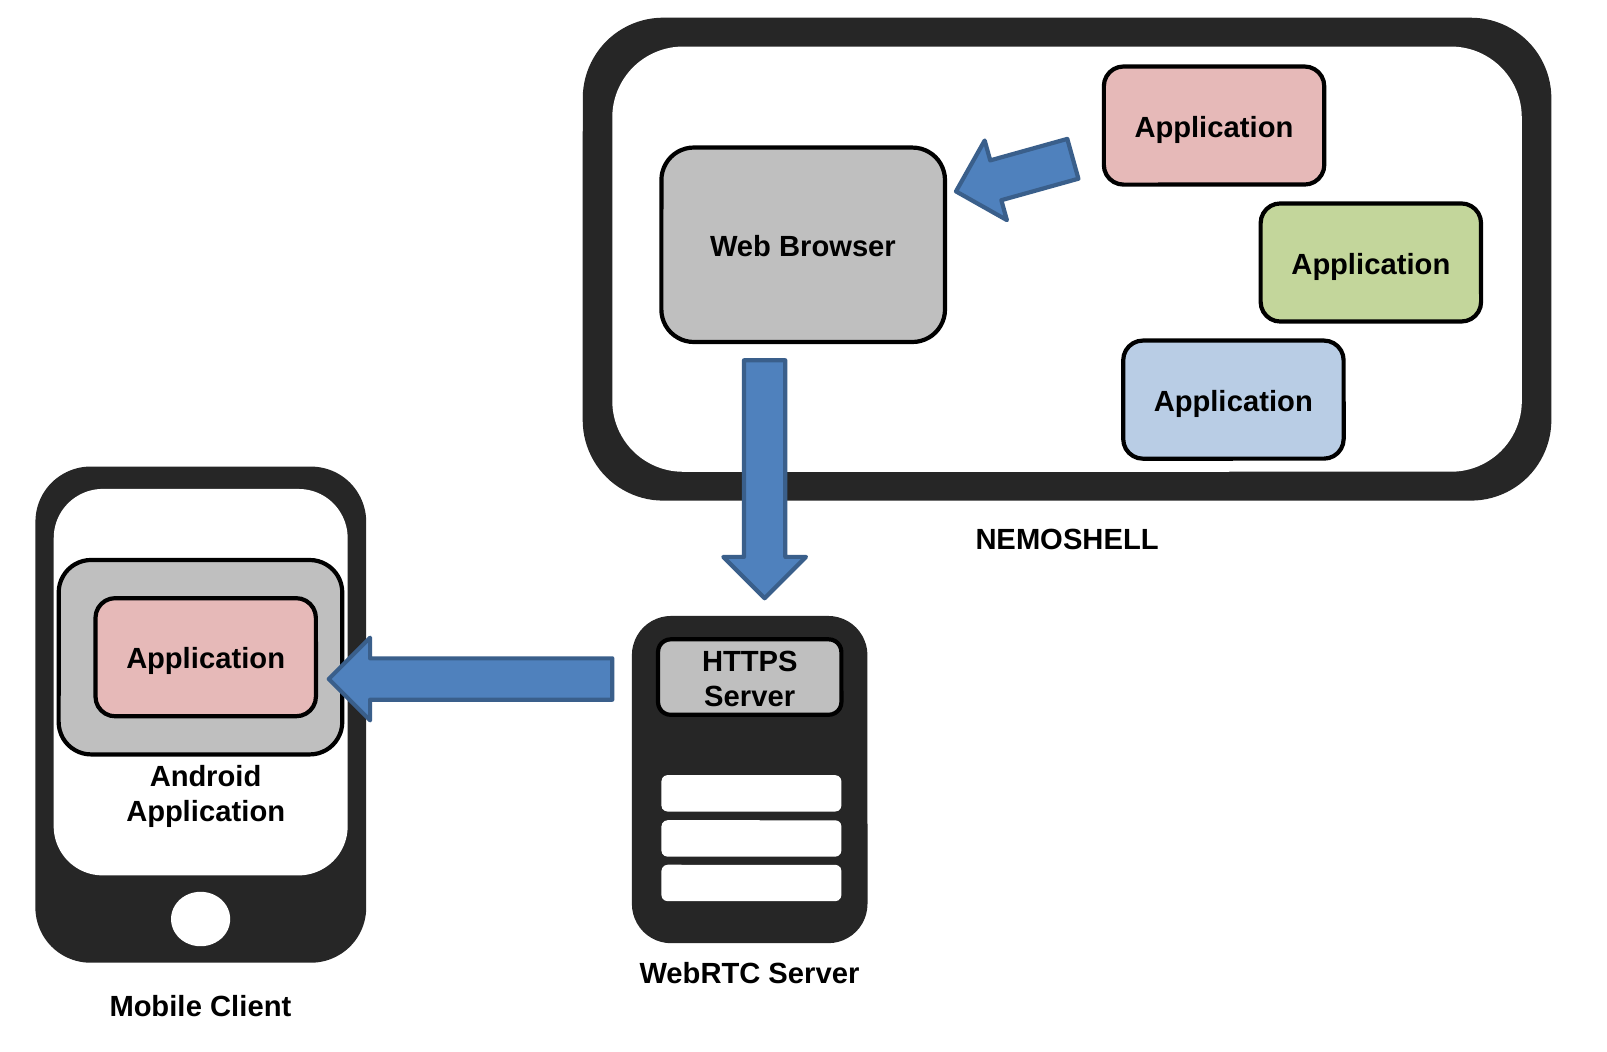

Application

Web Browser
Application
Application

NEMOSHELL

Web Browser
Application

HTTPS Server
Android Application

WebRTC Server
Mobile Client